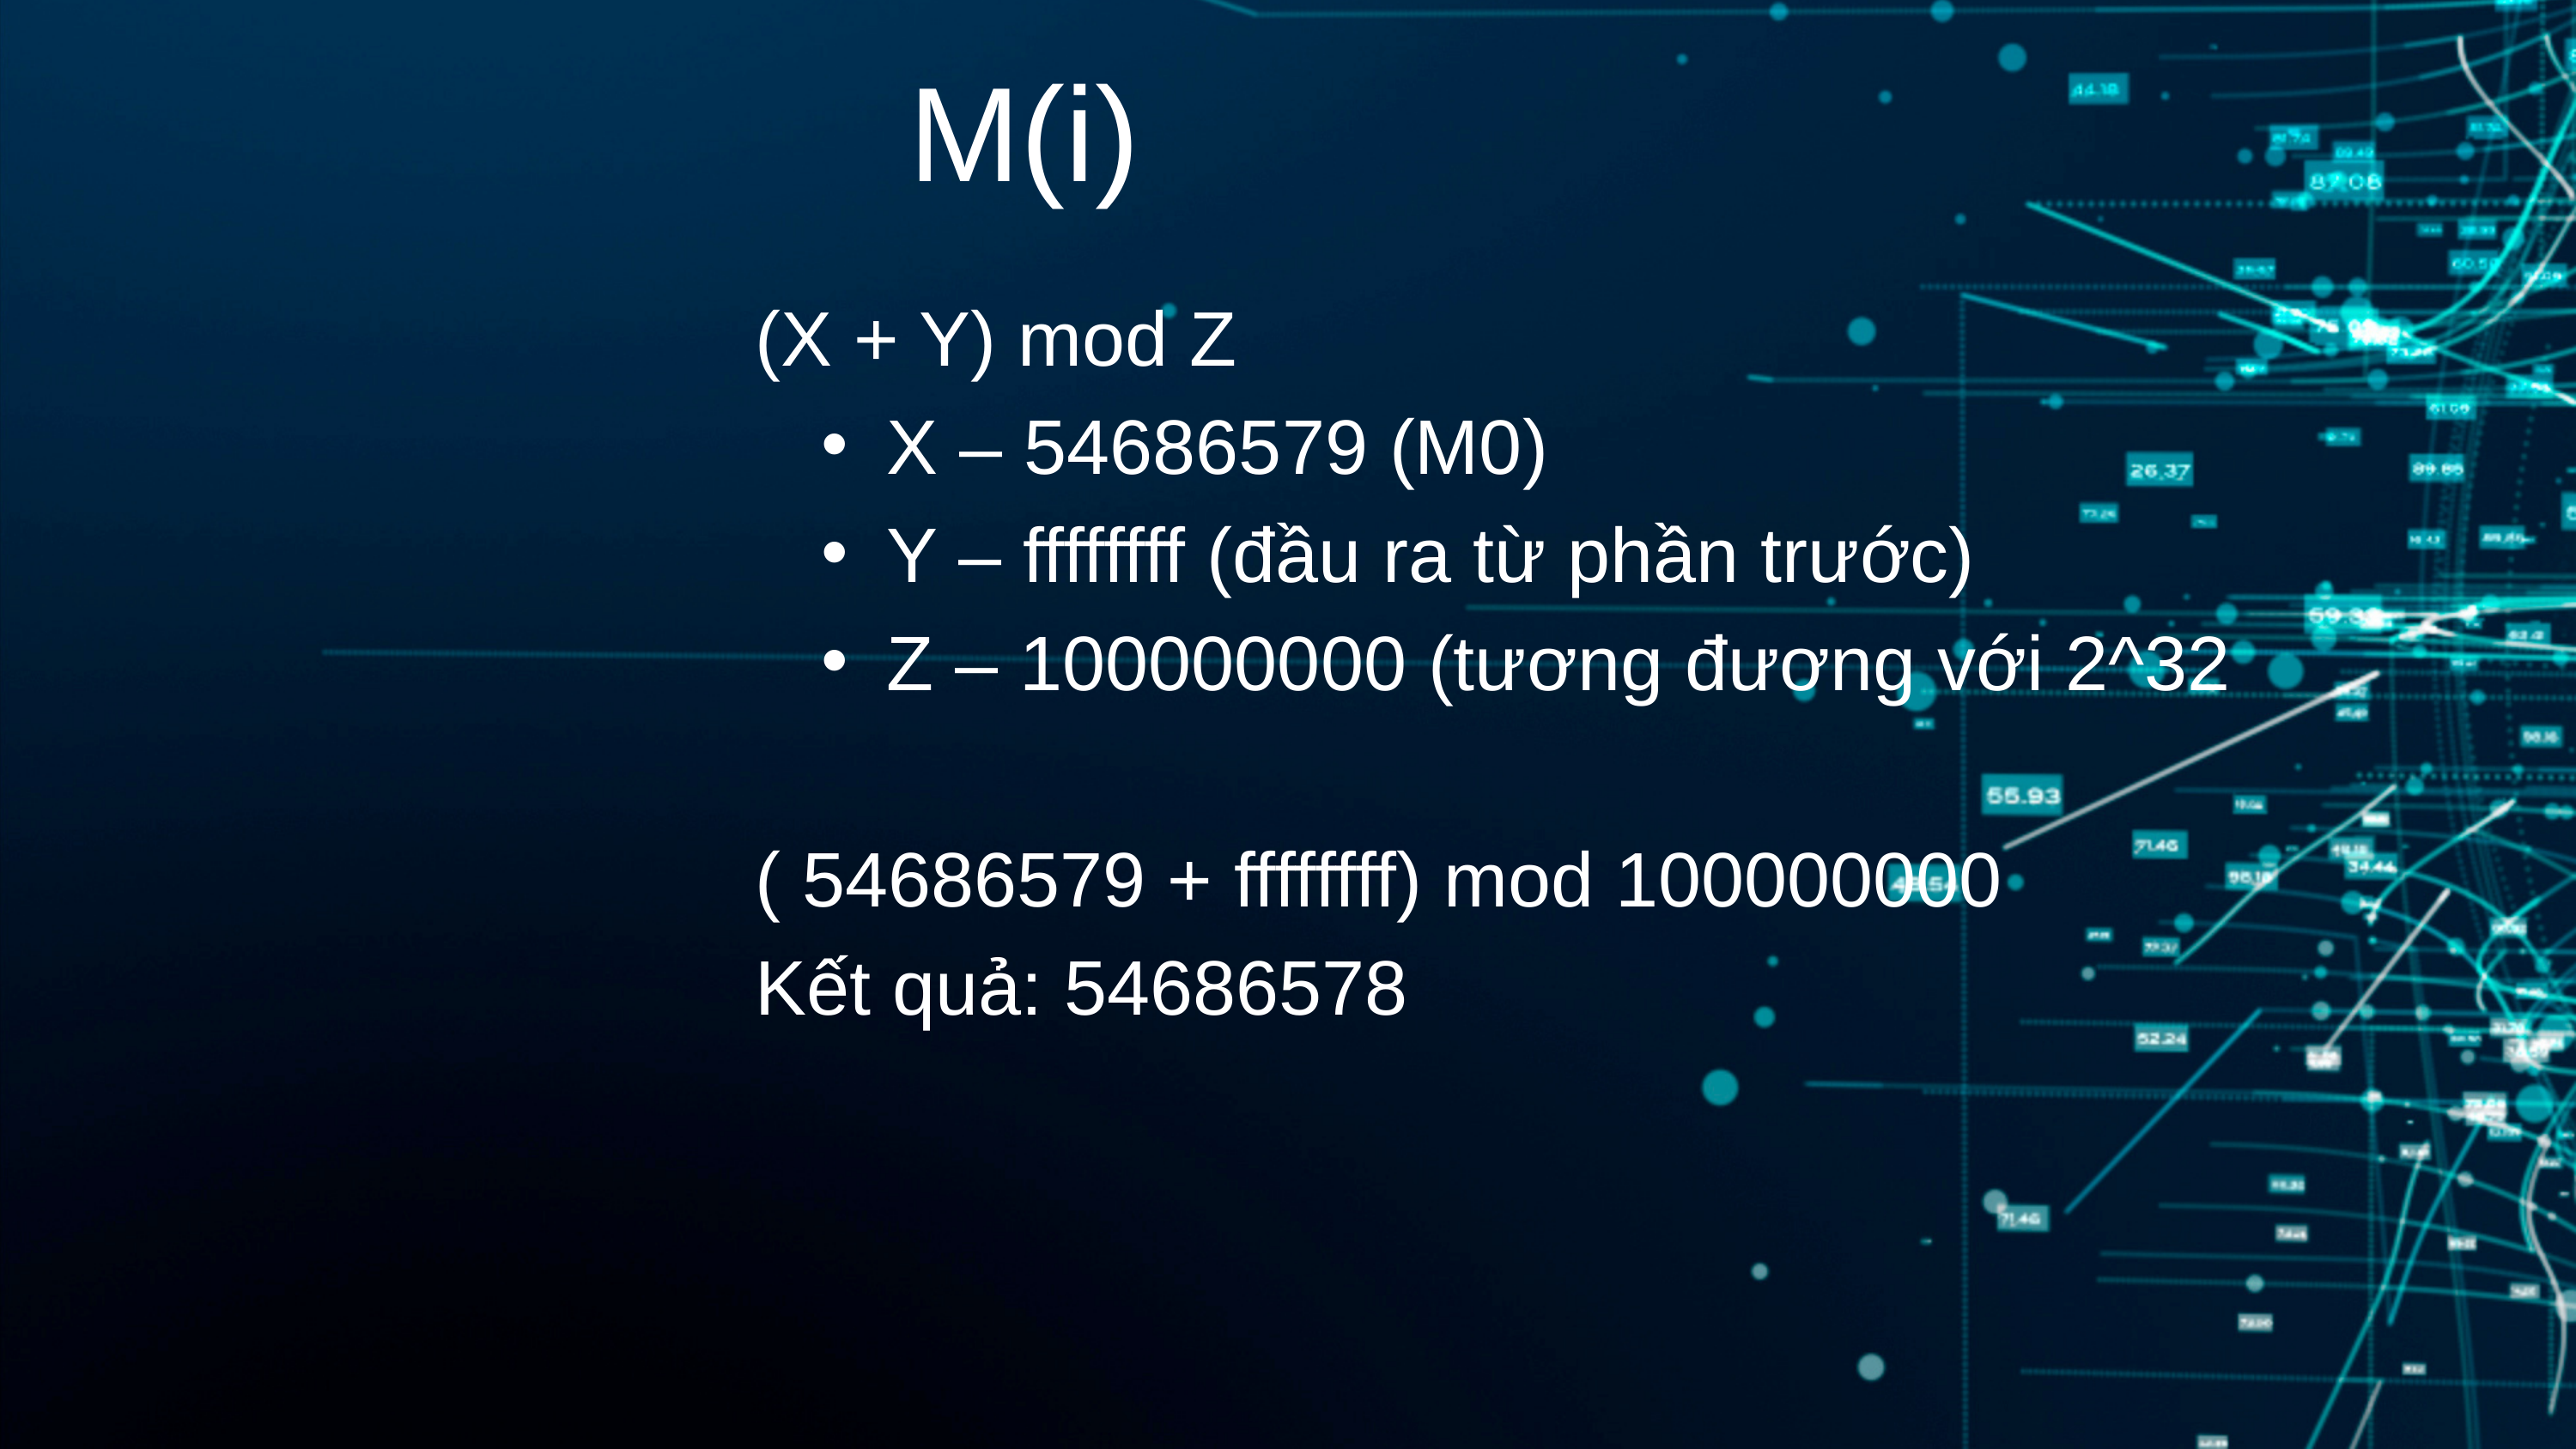

M(i)

(X + Y) mod Z
X – 54686579 (M0)
Y – ffffffff (đầu ra từ phần trước)
Z – 100000000 (tương đương với 2^32

( 54686579 + ffffffff) mod 100000000
Kết quả: 54686578